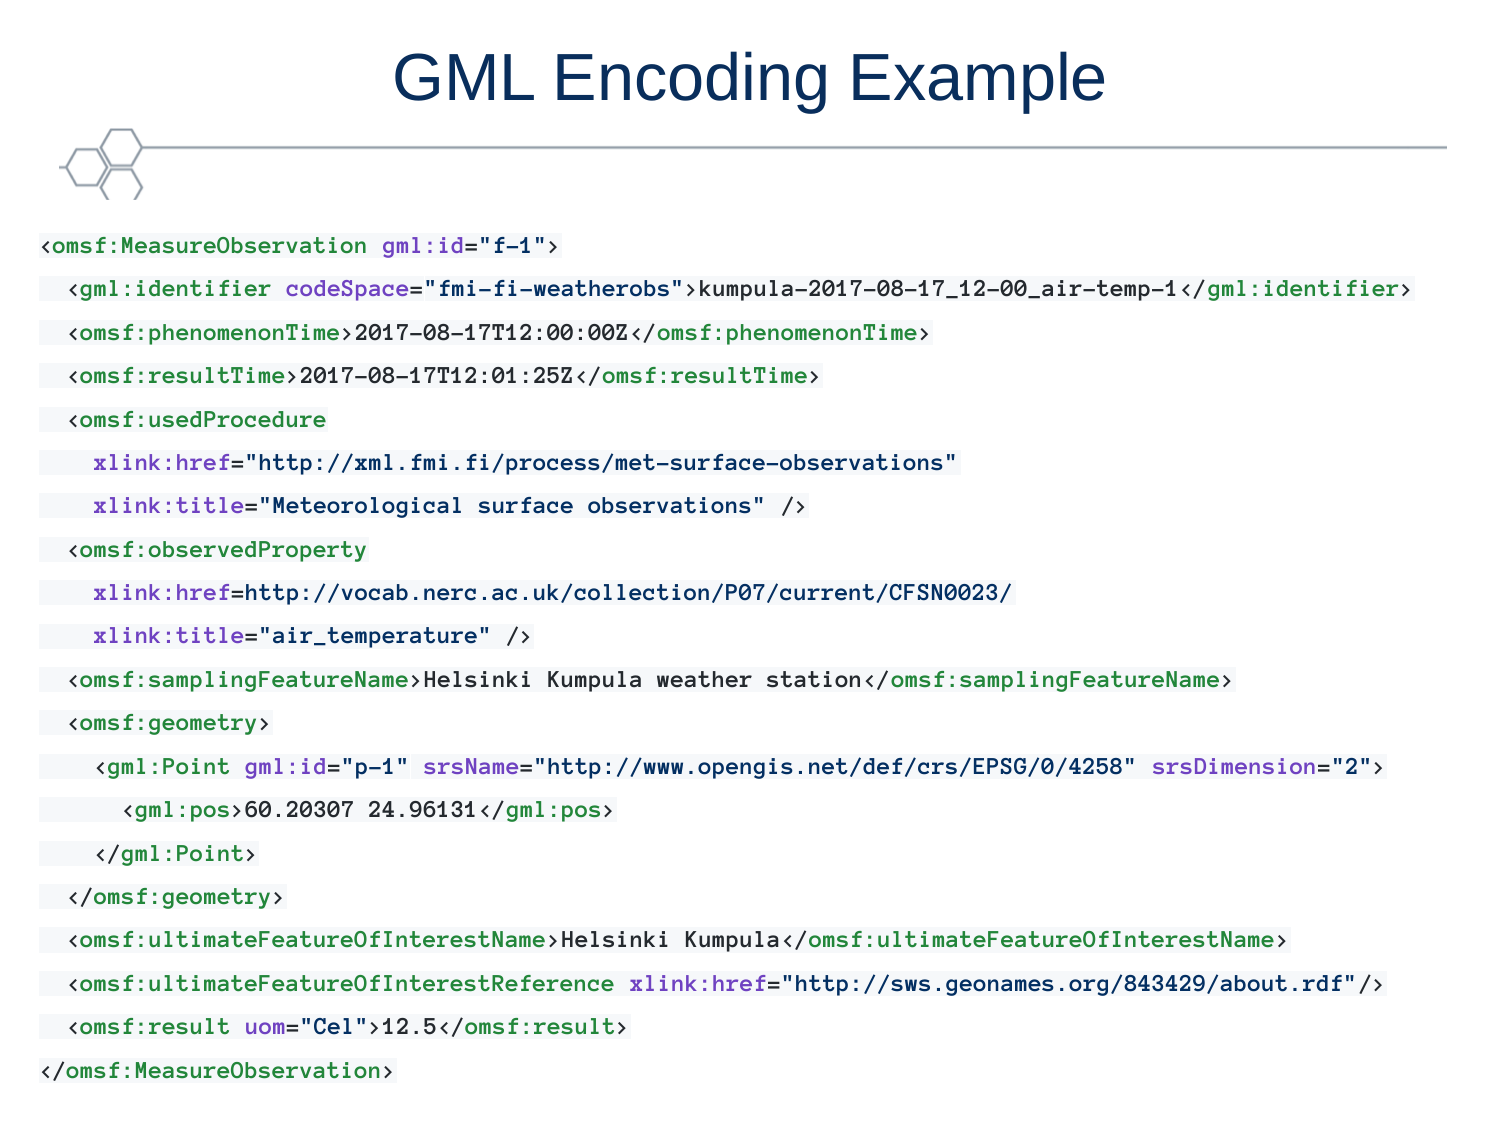

# GML Encoding Example
<omsf:MeasureObservation gml:id="f-1">
  <gml:identifier codeSpace="fmi-fi-weatherobs">kumpula-2017-08-17_12-00_air-temp-1</gml:identifier>
  <omsf:phenomenonTime>2017-08-17T12:00:00Z</omsf:phenomenonTime>
  <omsf:resultTime>2017-08-17T12:01:25Z</omsf:resultTime>
  <omsf:usedProcedure
    xlink:href="http://xml.fmi.fi/process/met-surface-observations"
    xlink:title="Meteorological surface observations" />
  <omsf:observedProperty
    xlink:href=http://vocab.nerc.ac.uk/collection/P07/current/CFSN0023/
    xlink:title="air_temperature" />
  <omsf:samplingFeatureName>Helsinki Kumpula weather station</omsf:samplingFeatureName>
  <omsf:geometry>
    <gml:Point gml:id="p-1" srsName="http://www.opengis.net/def/crs/EPSG/0/4258" srsDimension="2">
      <gml:pos>60.20307 24.96131</gml:pos>
    </gml:Point>
  </omsf:geometry>
  <omsf:ultimateFeatureOfInterestName>Helsinki Kumpula</omsf:ultimateFeatureOfInterestName>
  <omsf:ultimateFeatureOfInterestReference xlink:href="http://sws.geonames.org/843429/about.rdf"/>
  <omsf:result uom="Cel">12.5</omsf:result>
</omsf:MeasureObservation>